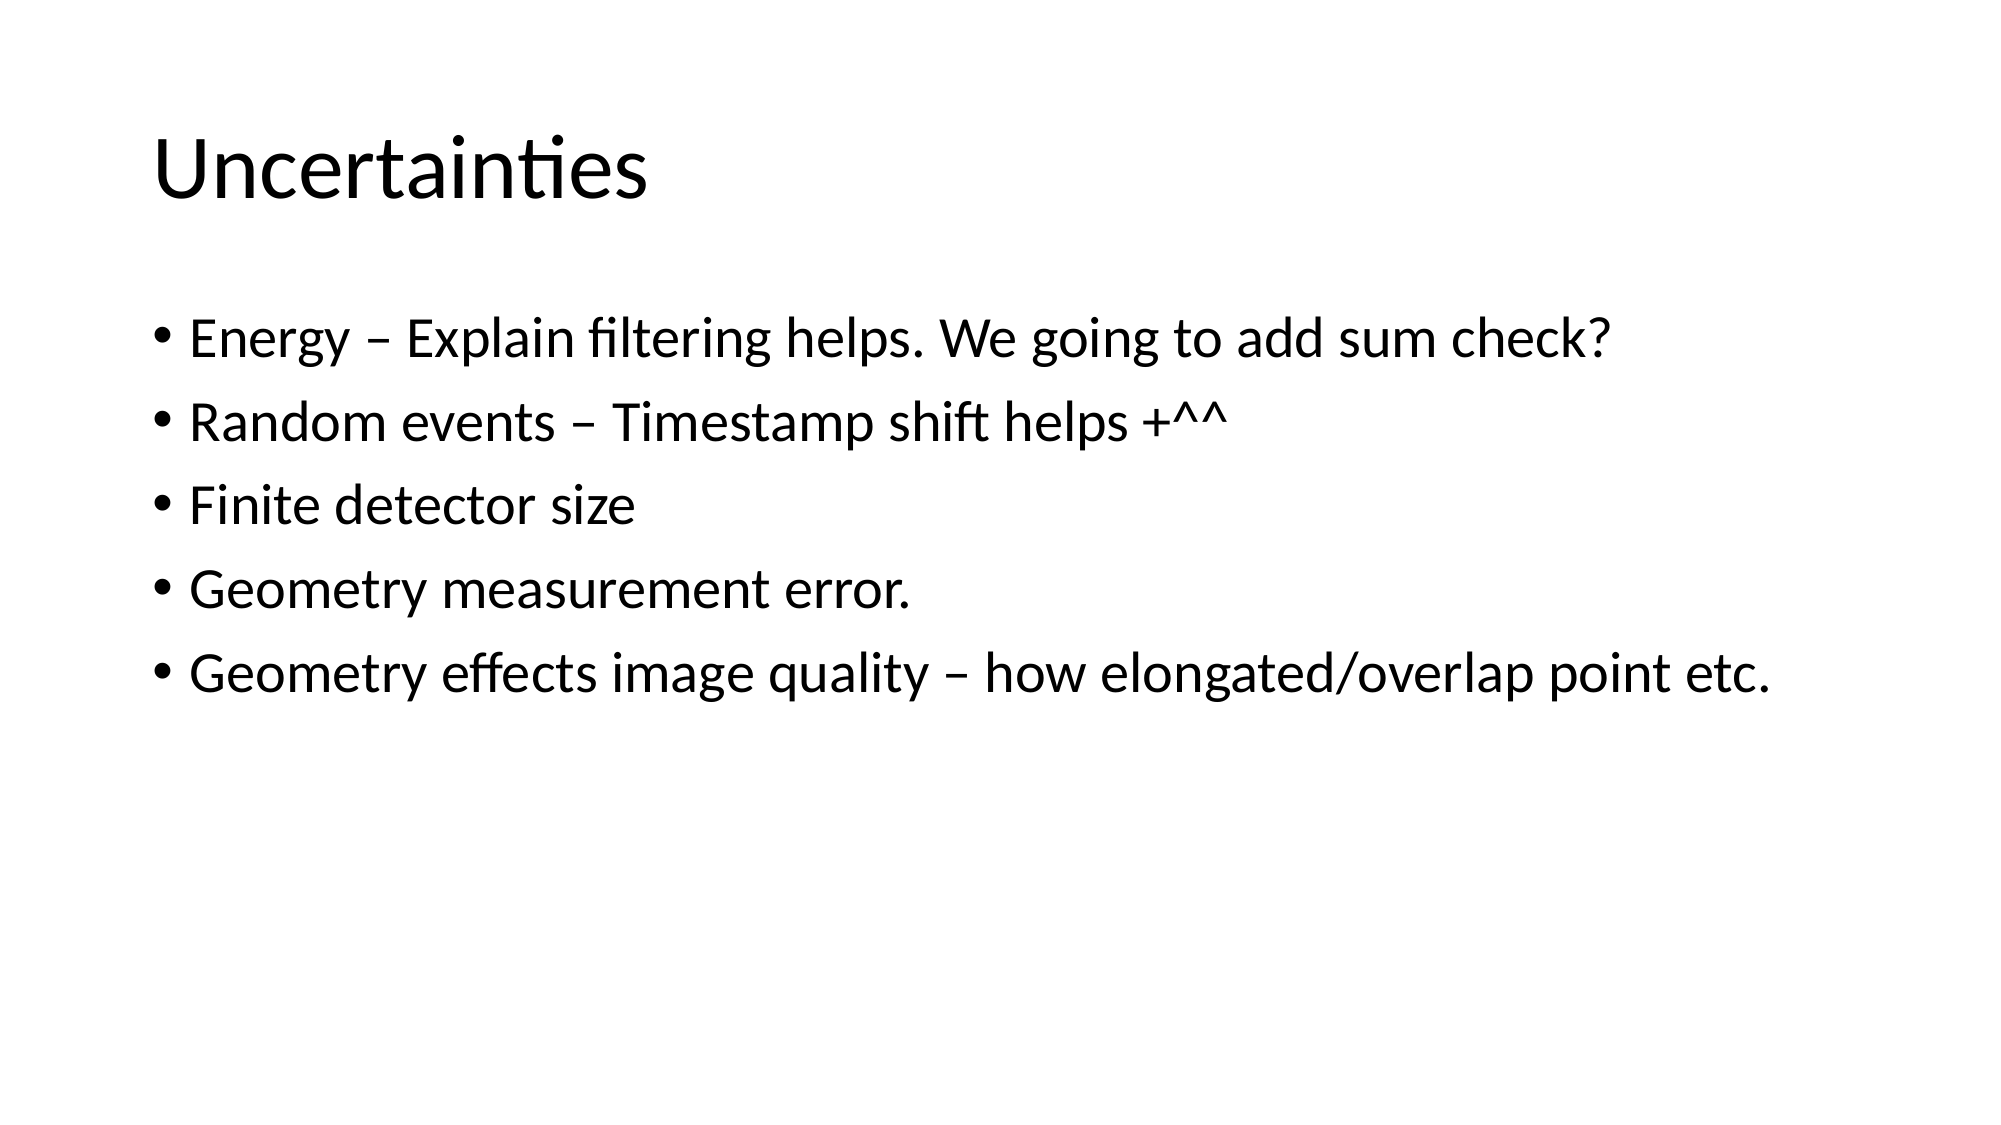

# Uncertainties
Energy – Explain filtering helps. We going to add sum check?
Random events – Timestamp shift helps +^^
Finite detector size
Geometry measurement error.
Geometry effects image quality – how elongated/overlap point etc.